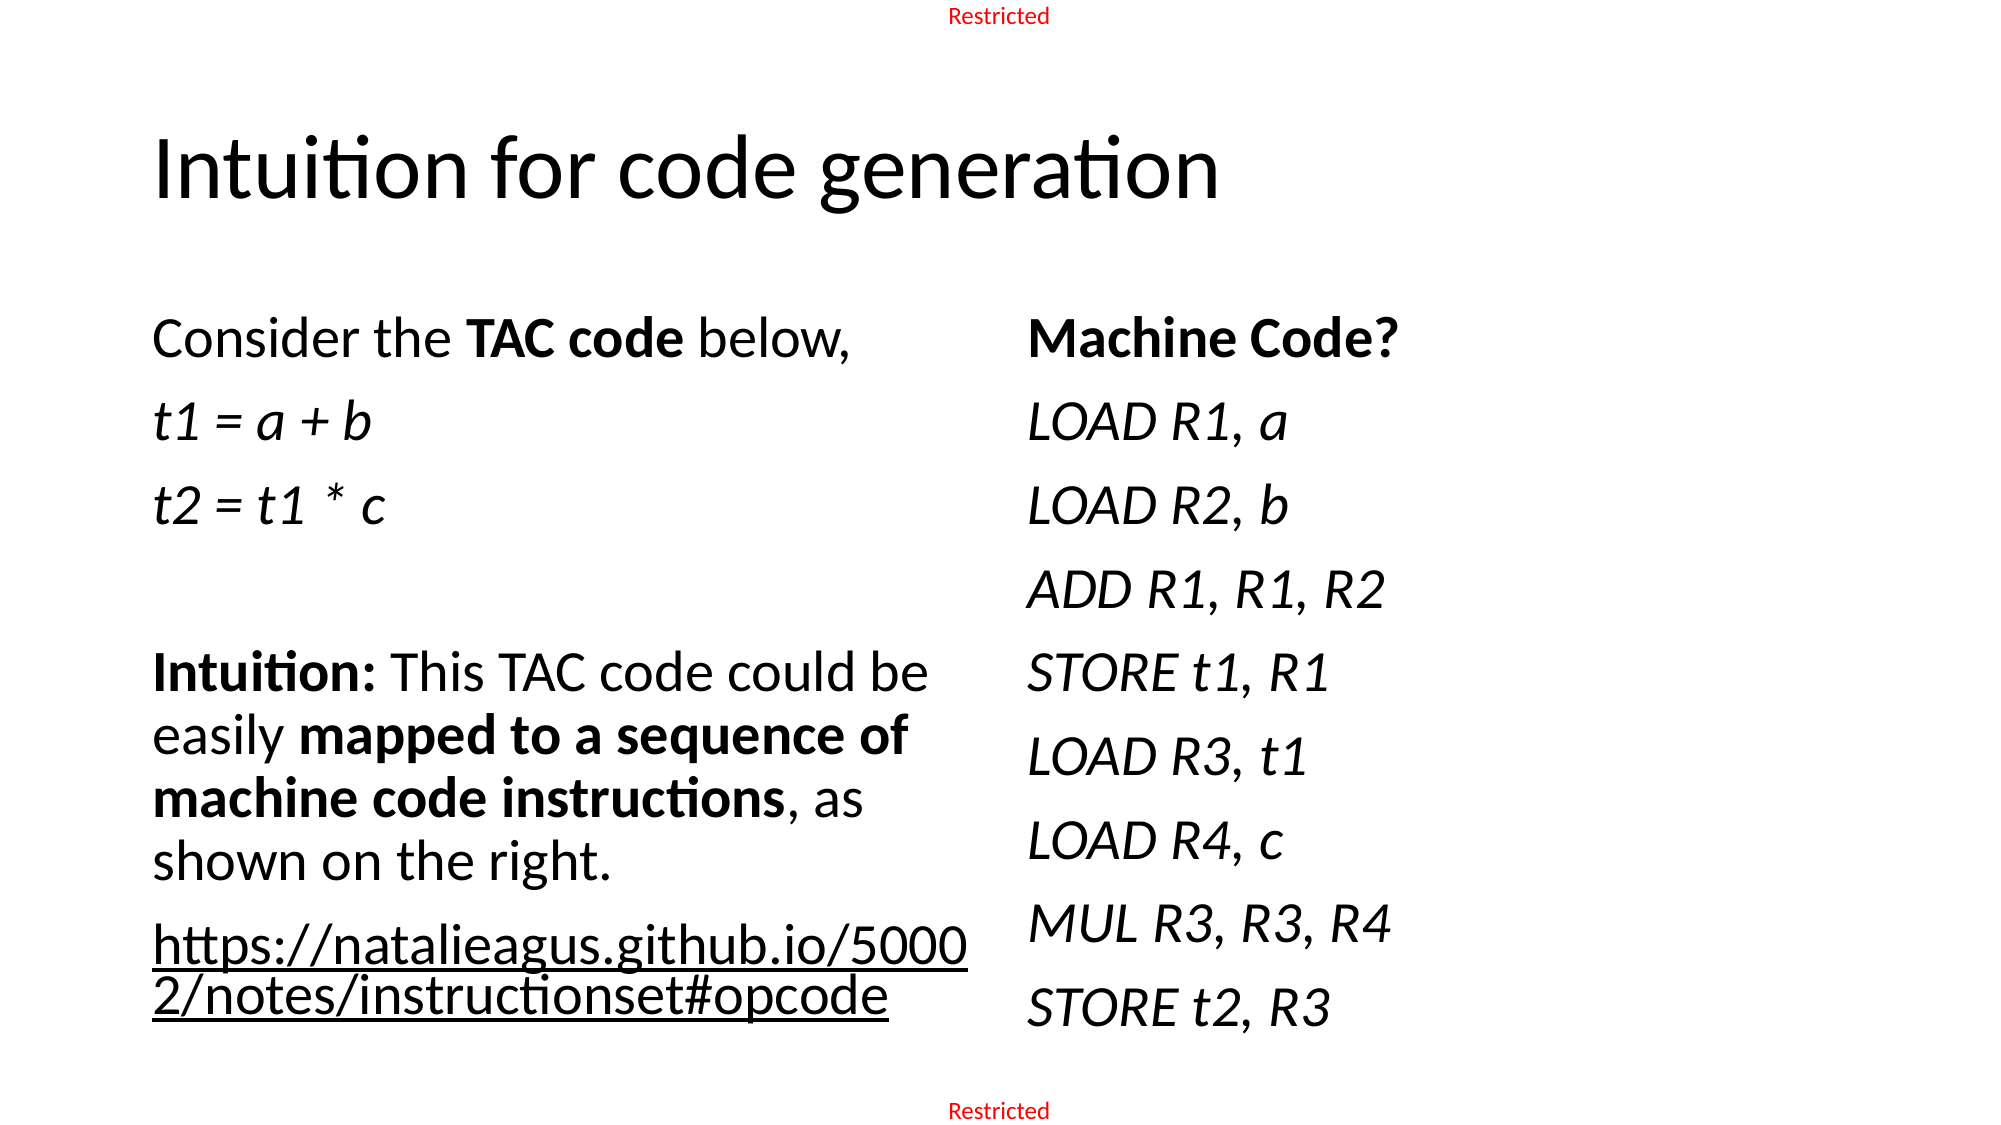

# Intuition for code generation
Consider the TAC code below,
t1 = a + b
t2 = t1 * c

Intuition: This TAC code could be easily mapped to a sequence of machine code instructions, as shown on the right.
https://natalieagus.github.io/50002/notes/instructionset#opcode

Machine Code?
LOAD R1, a
LOAD R2, b
ADD R1, R1, R2
STORE t1, R1
LOAD R3, t1
LOAD R4, c
MUL R3, R3, R4
STORE t2, R3